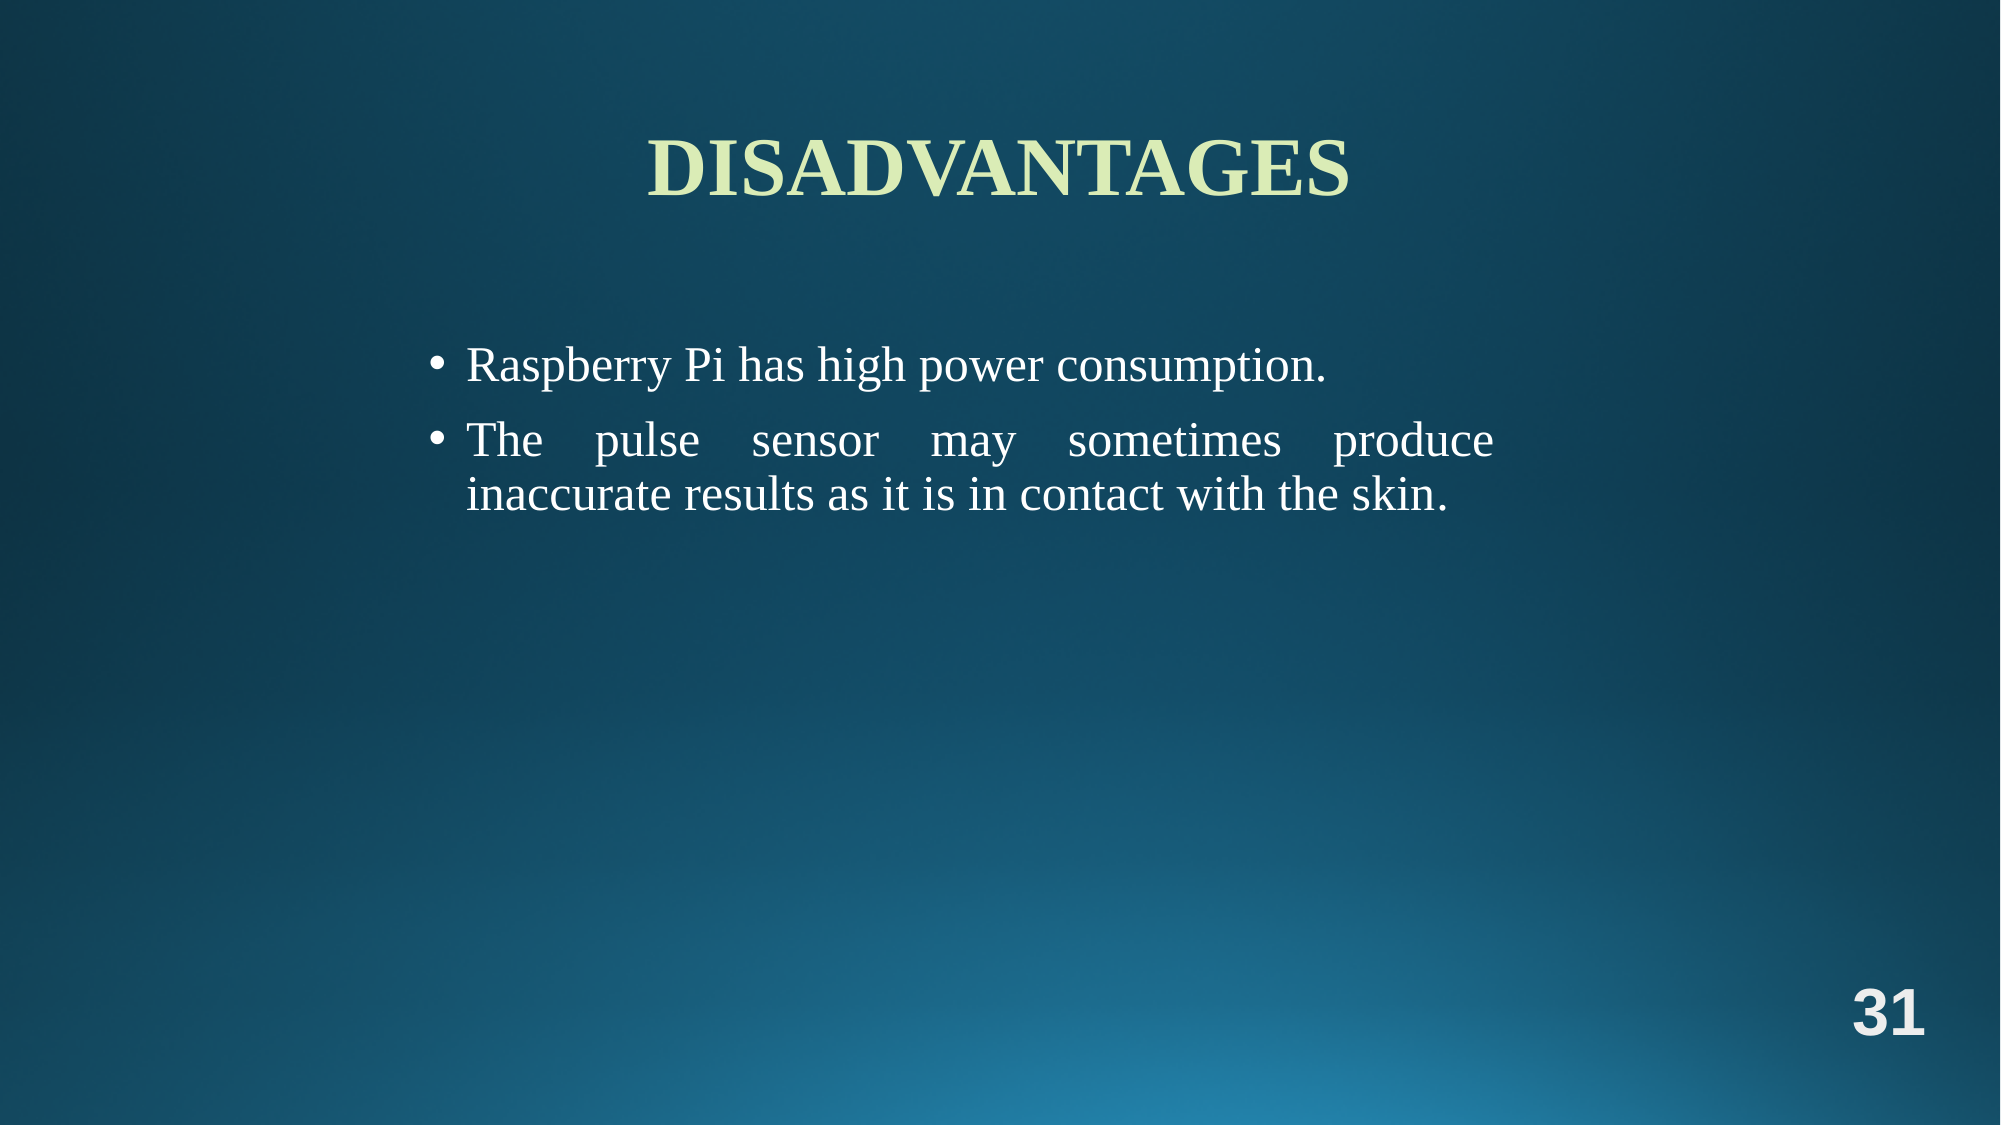

# DISADVANTAGES
Raspberry Pi has high power consumption.
The pulse sensor may sometimes produce inaccurate results as it is in contact with the skin.

31